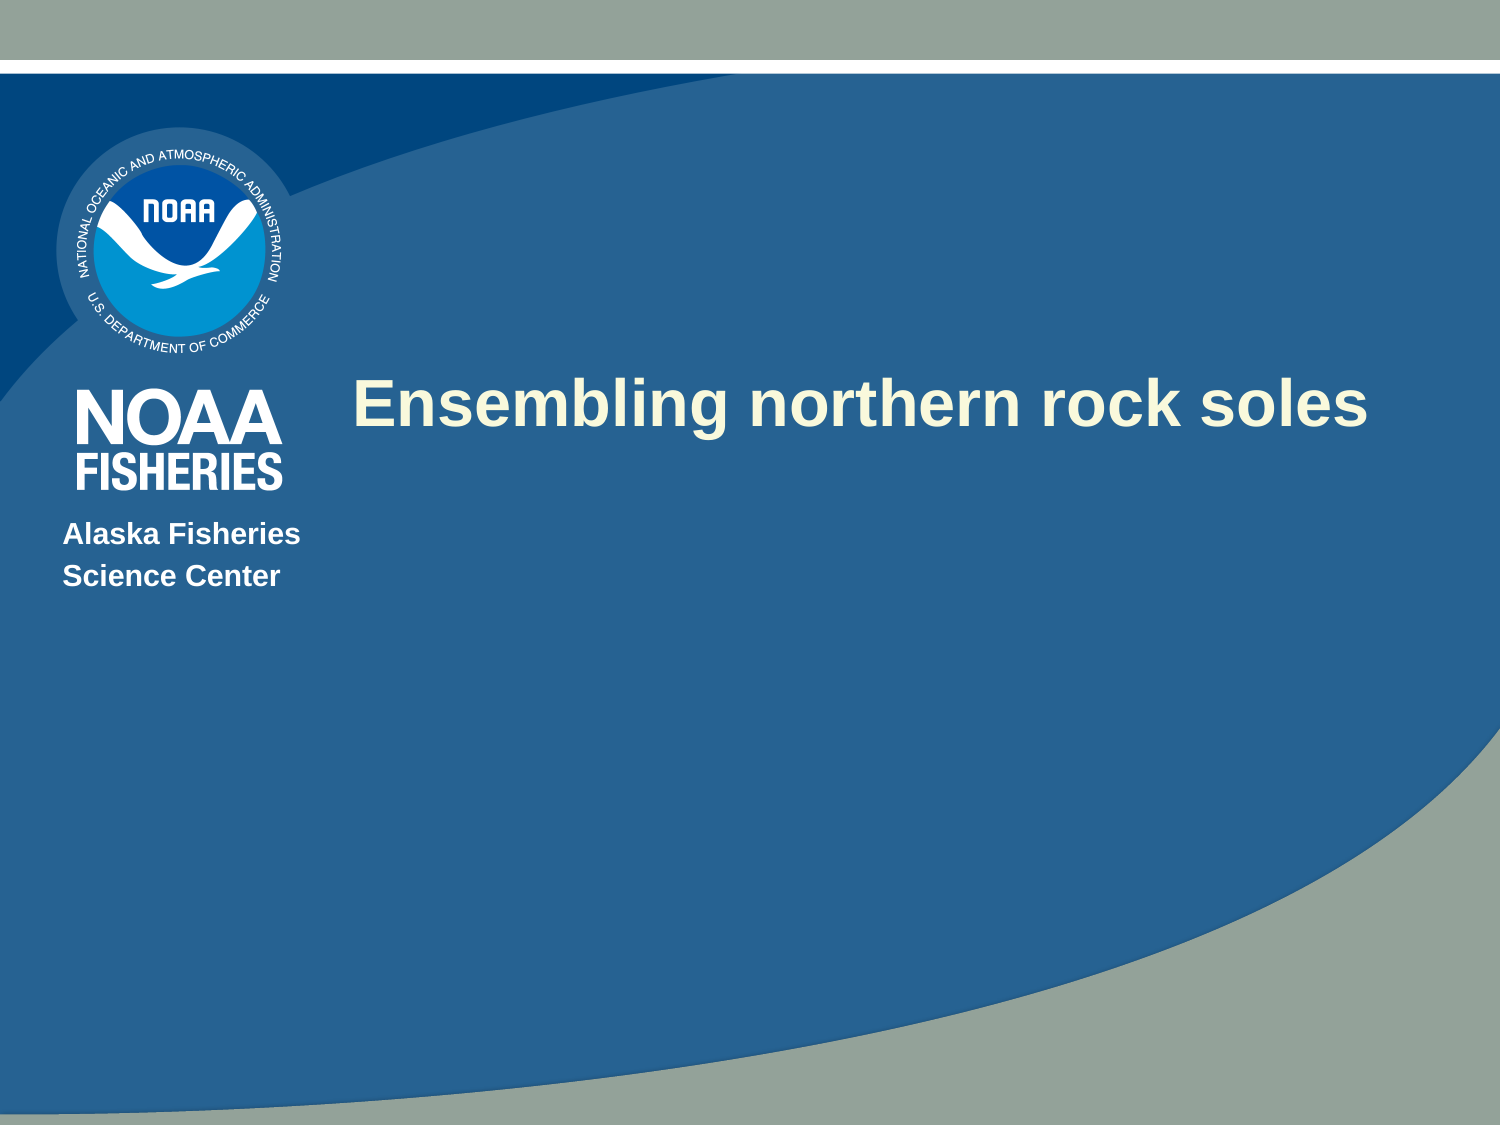

# Ensembling northern rock soles

Alaska Fisheries
Science Center